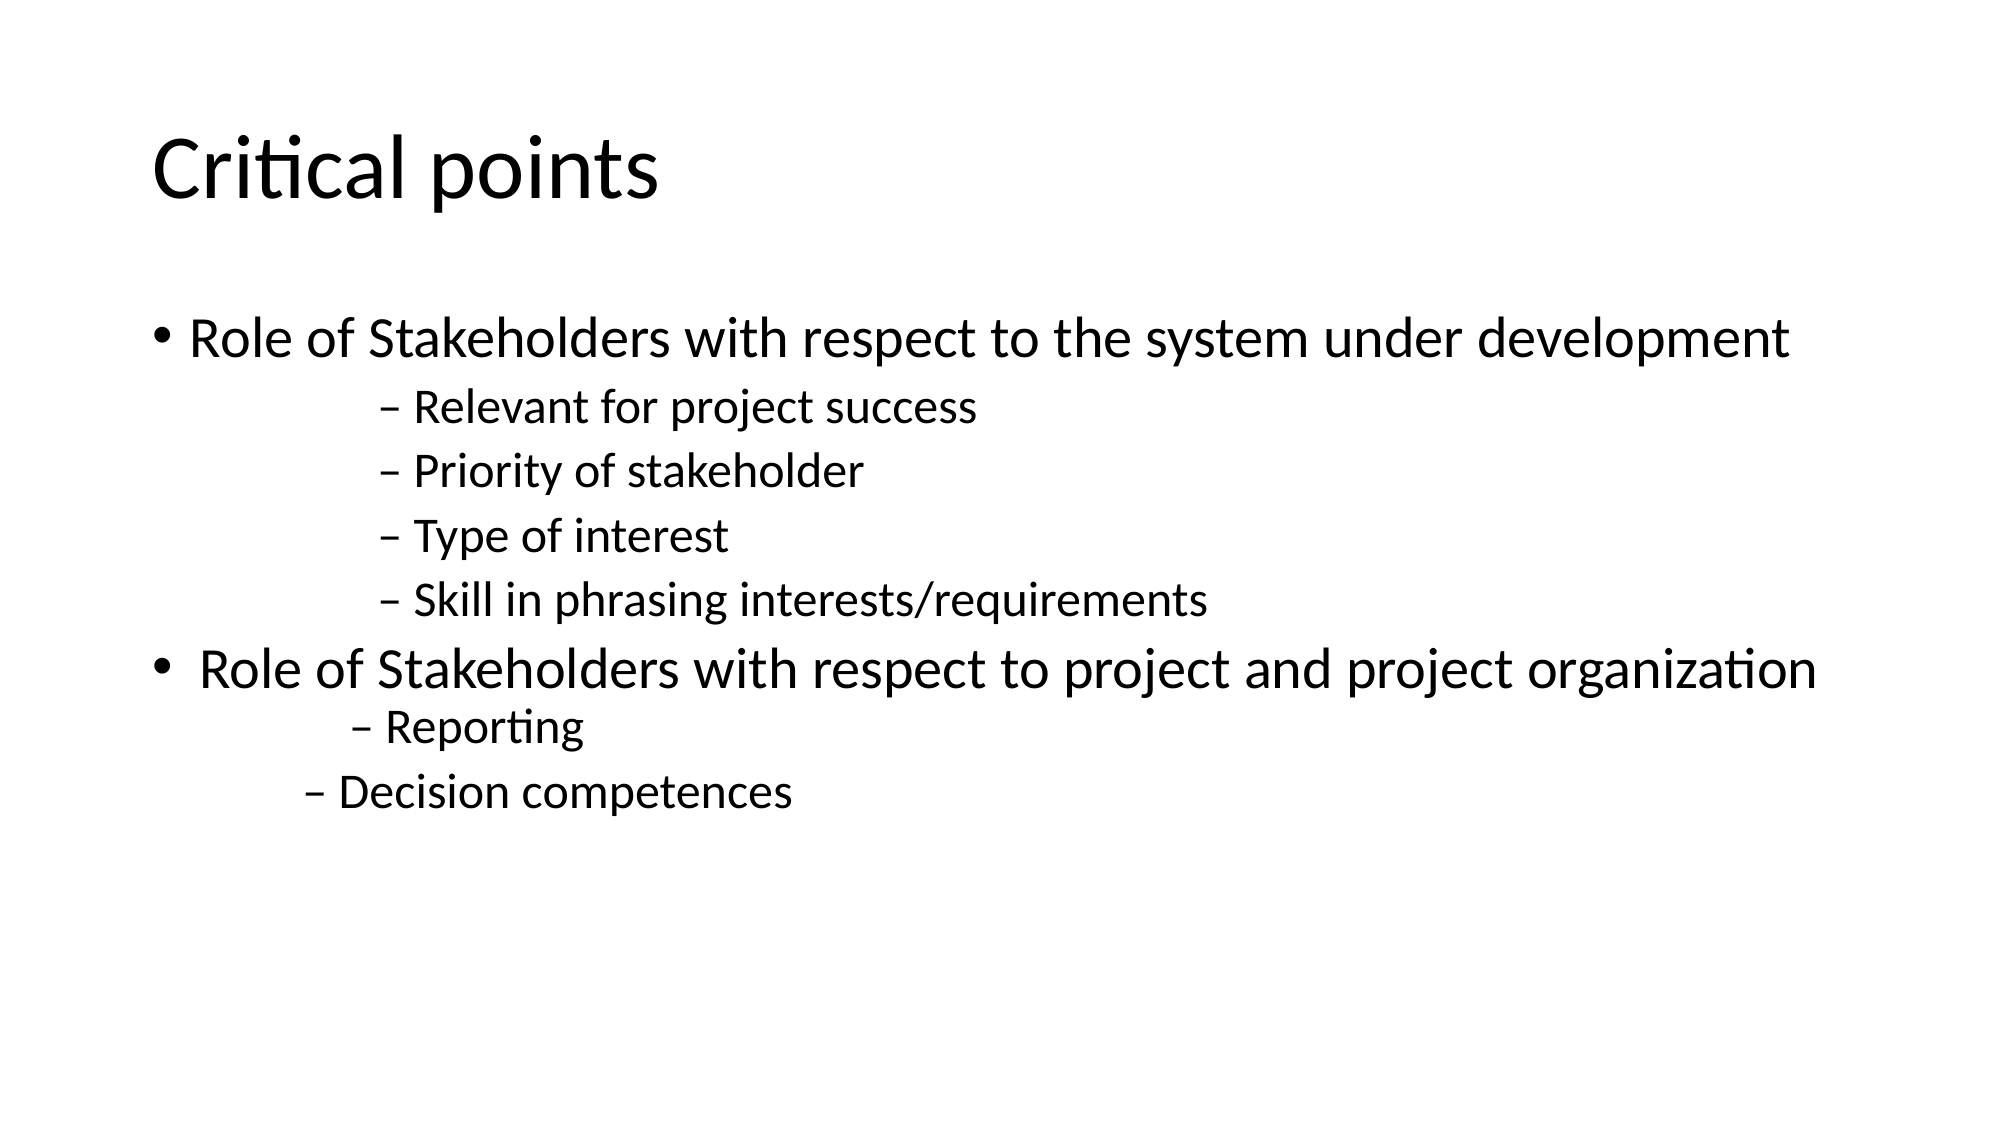

# Critical points
Role of Stakeholders with respect to the system under development
	– Relevant for project success
	– Priority of stakeholder
	– Type of interest
	– Skill in phrasing interests/requirements
Role of Stakeholders with respect to project and project organization 	– Reporting
	– Decision competences